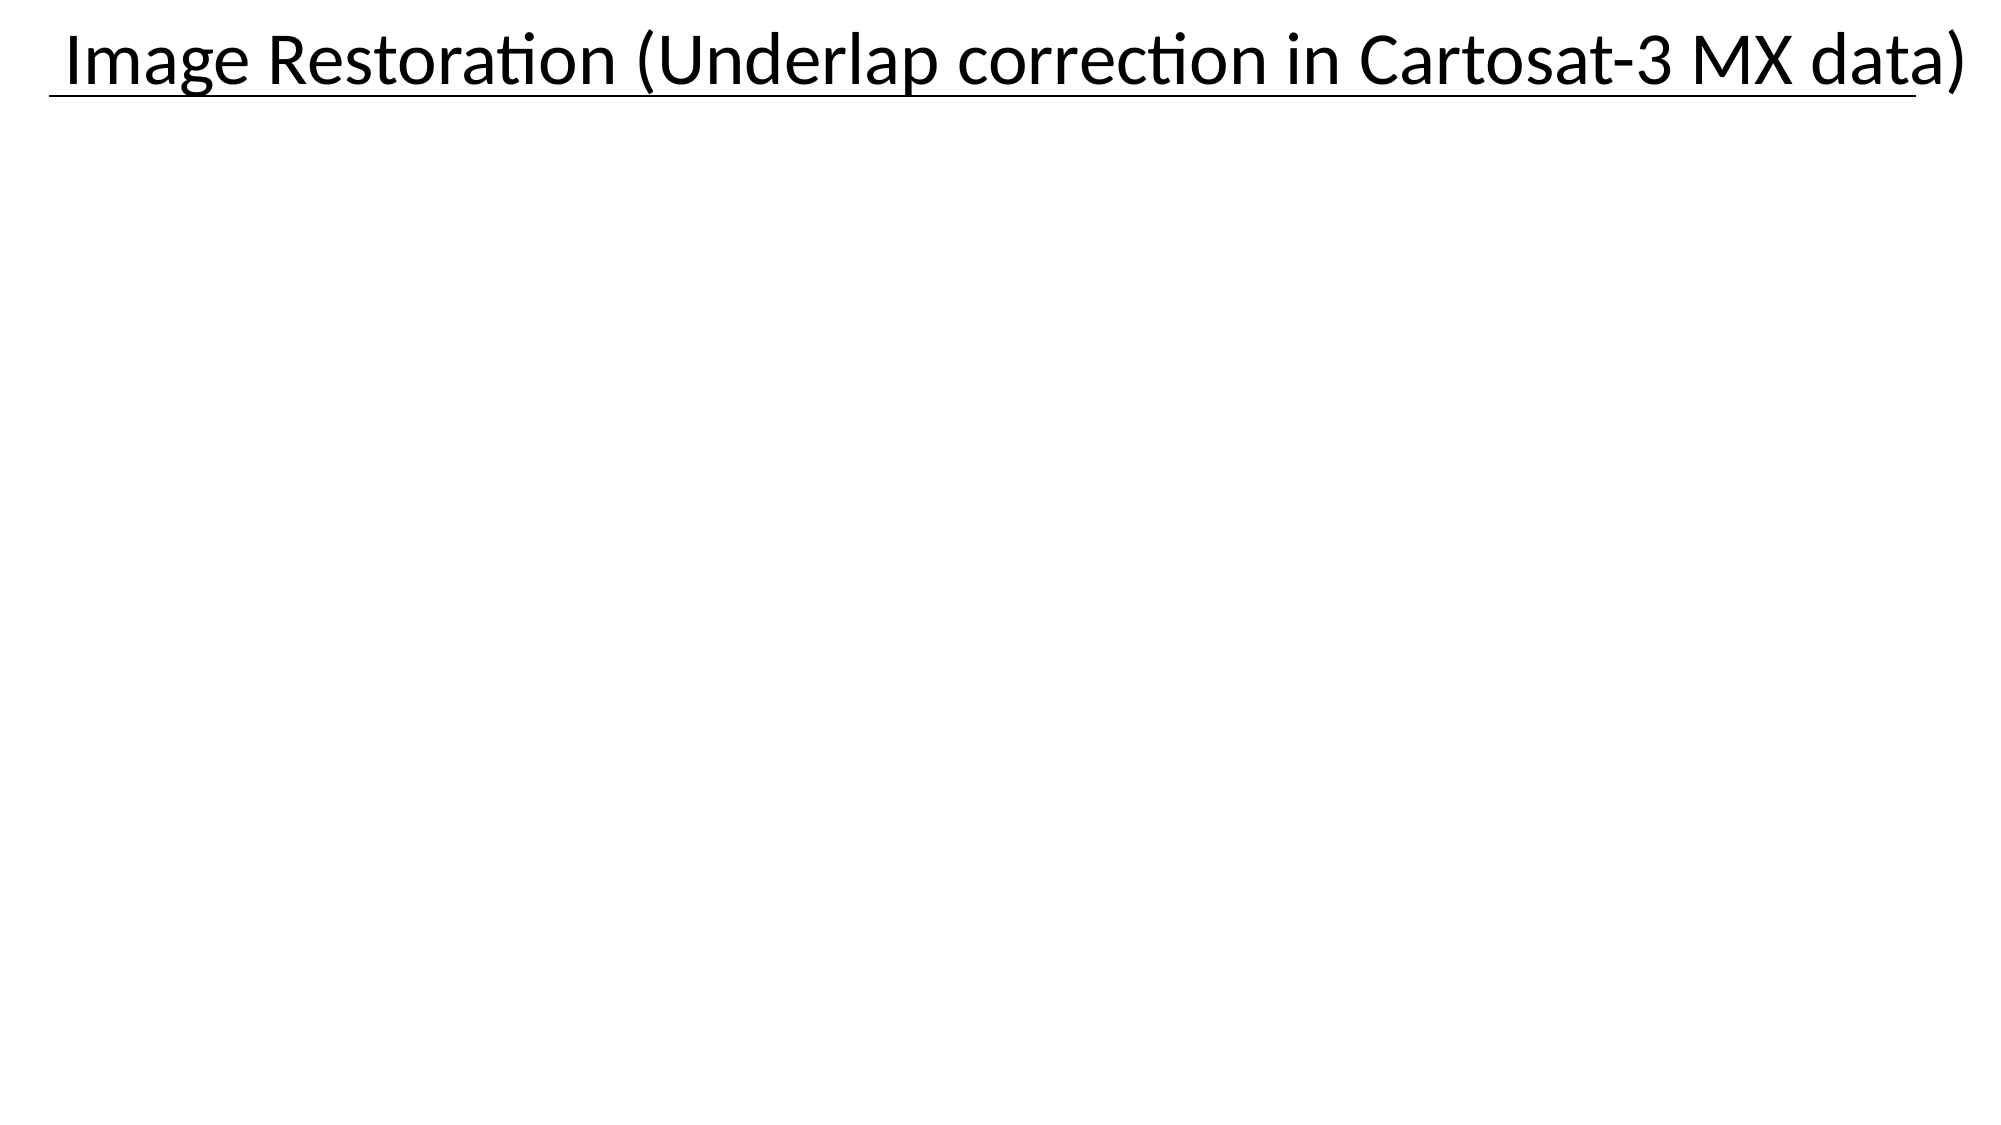

Image Restoration (Underlap correction in Cartosat-3 MX data)